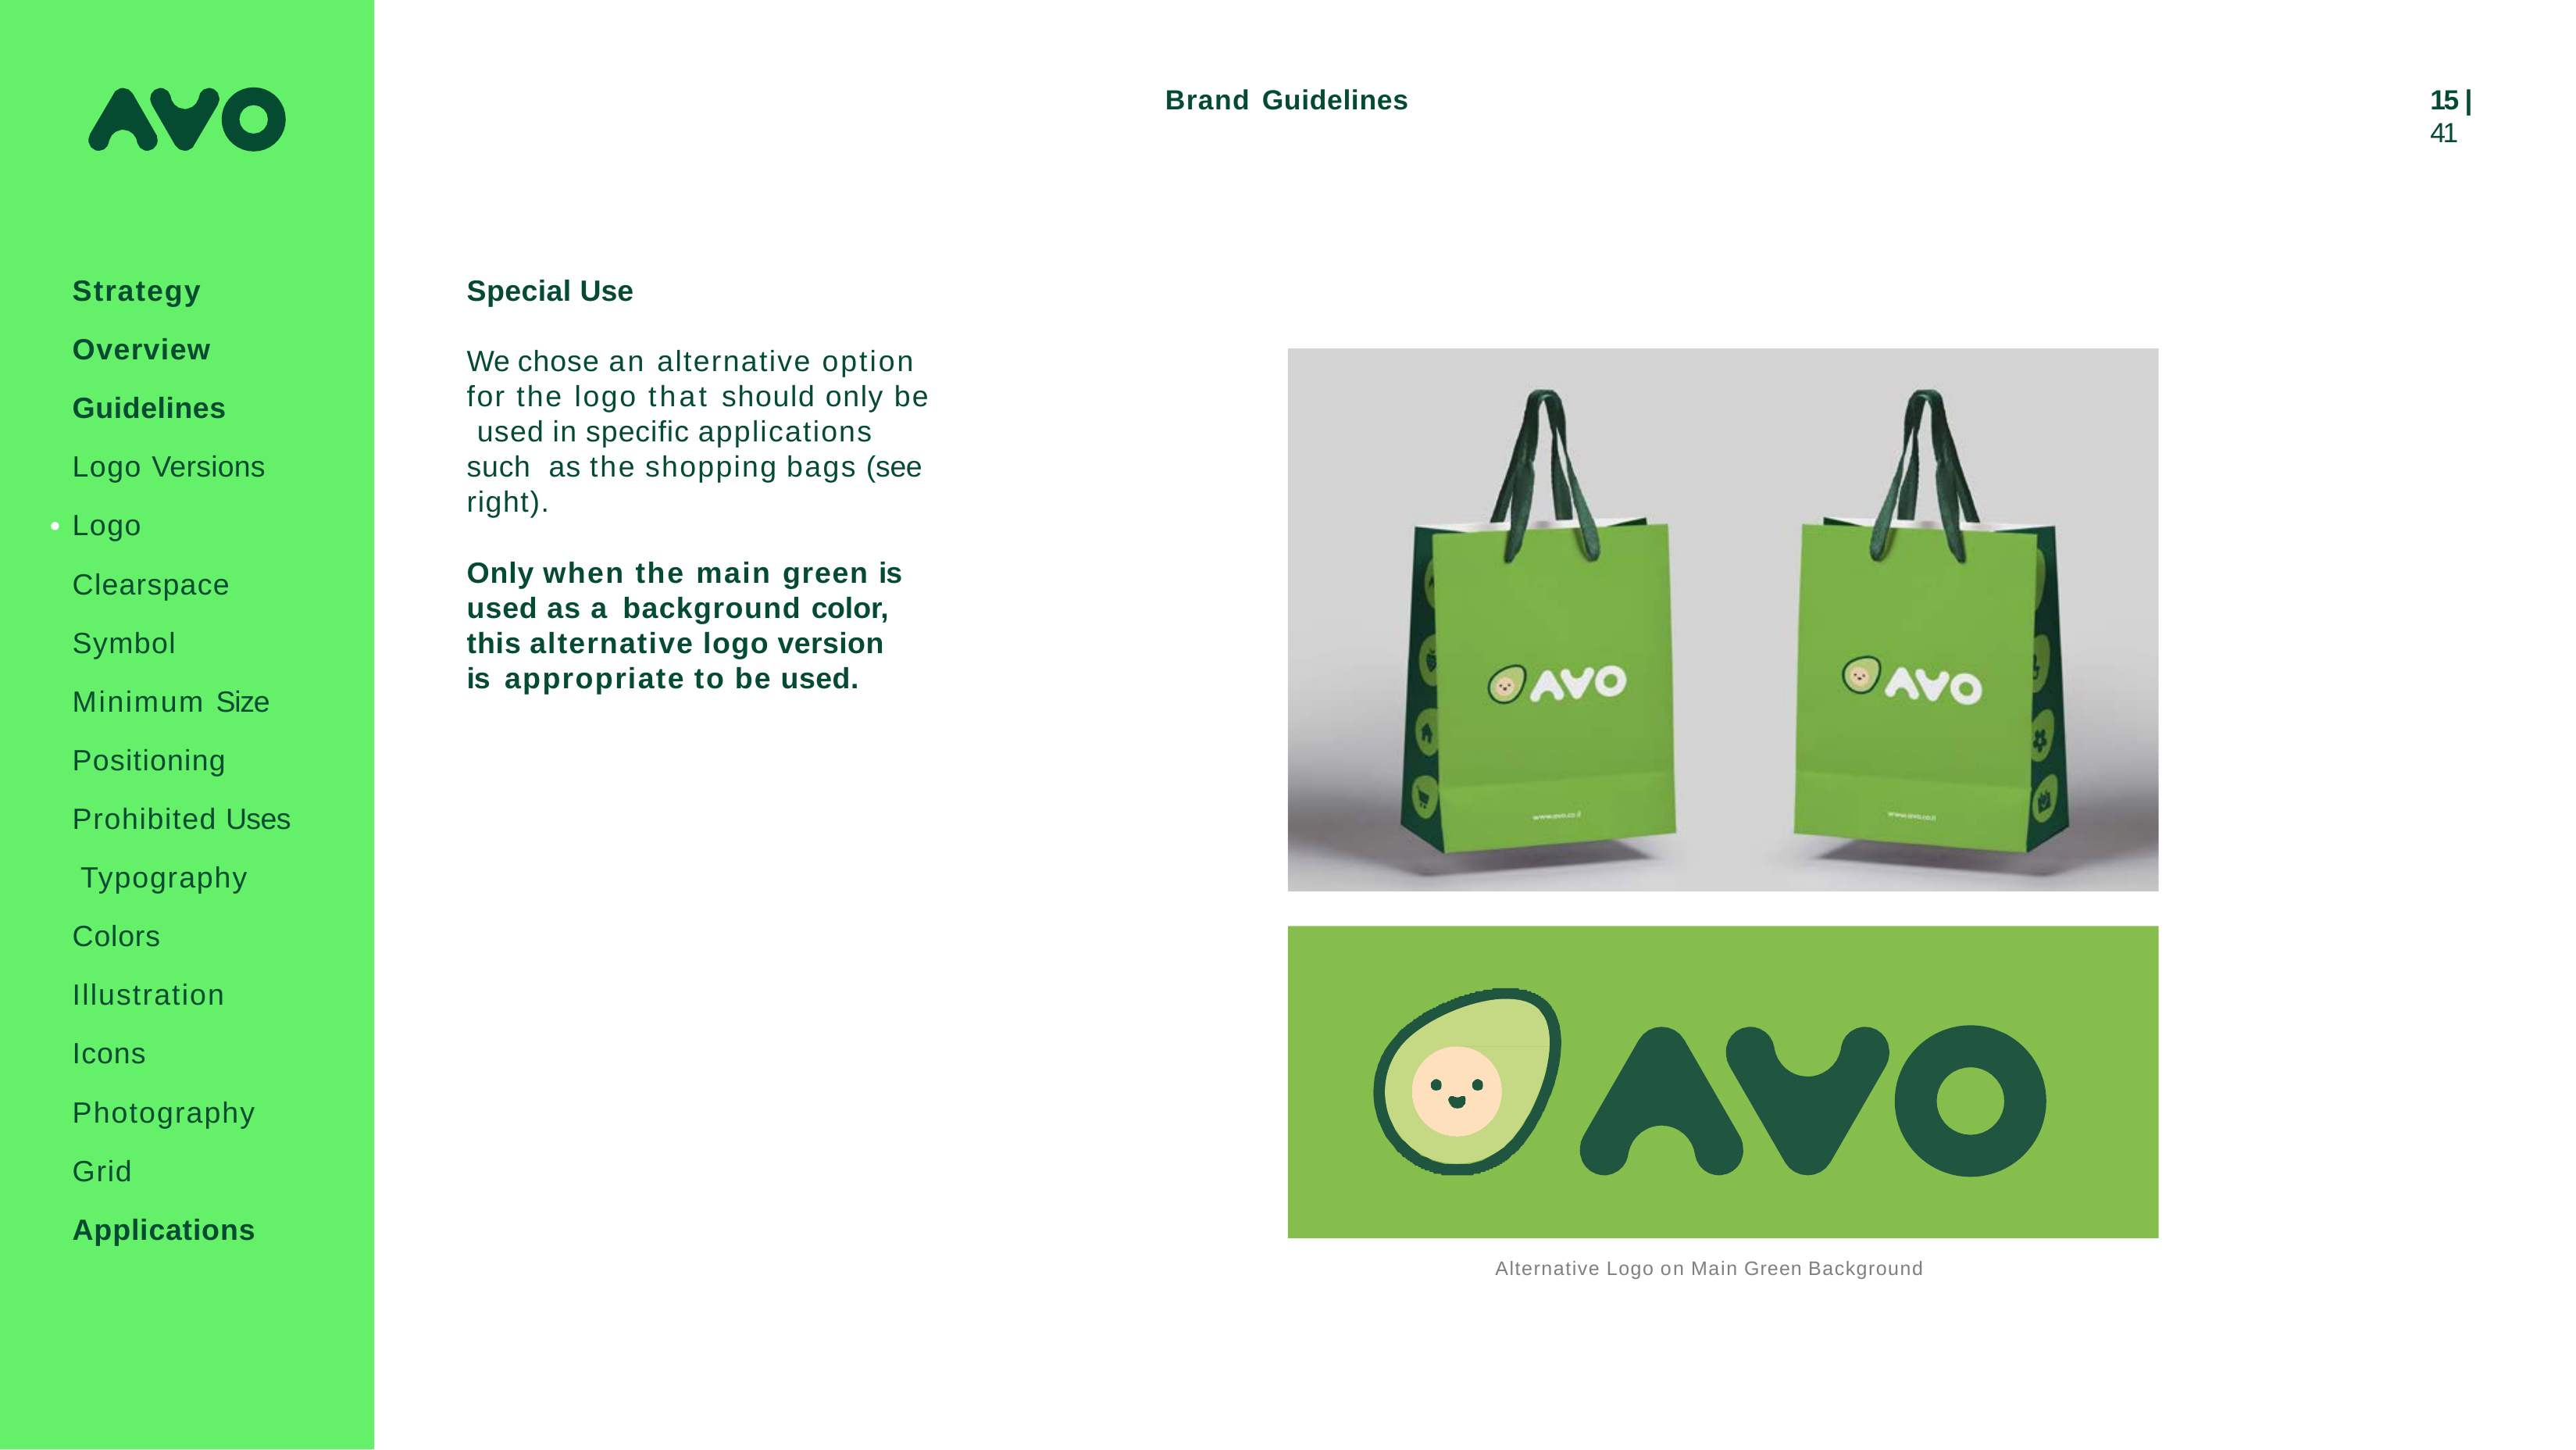

Brand Guidelines
15 | 41

Strategy
Overview  Guidelines  Logo Versions  Logo  Clearspace  Symbol  Minimum Size  Positioning  Prohibited Uses  Typography  Colors  Illustration  Icons  Photography  Grid  Applications
Special Use
We chose an alternative option  for the logo that should only be  used in specific applications such  as the shopping bags (see right).
Only when the main green is  used as a background color,  this alternative logo version is  appropriate to be used.

Alternative Logo on Main Green Background